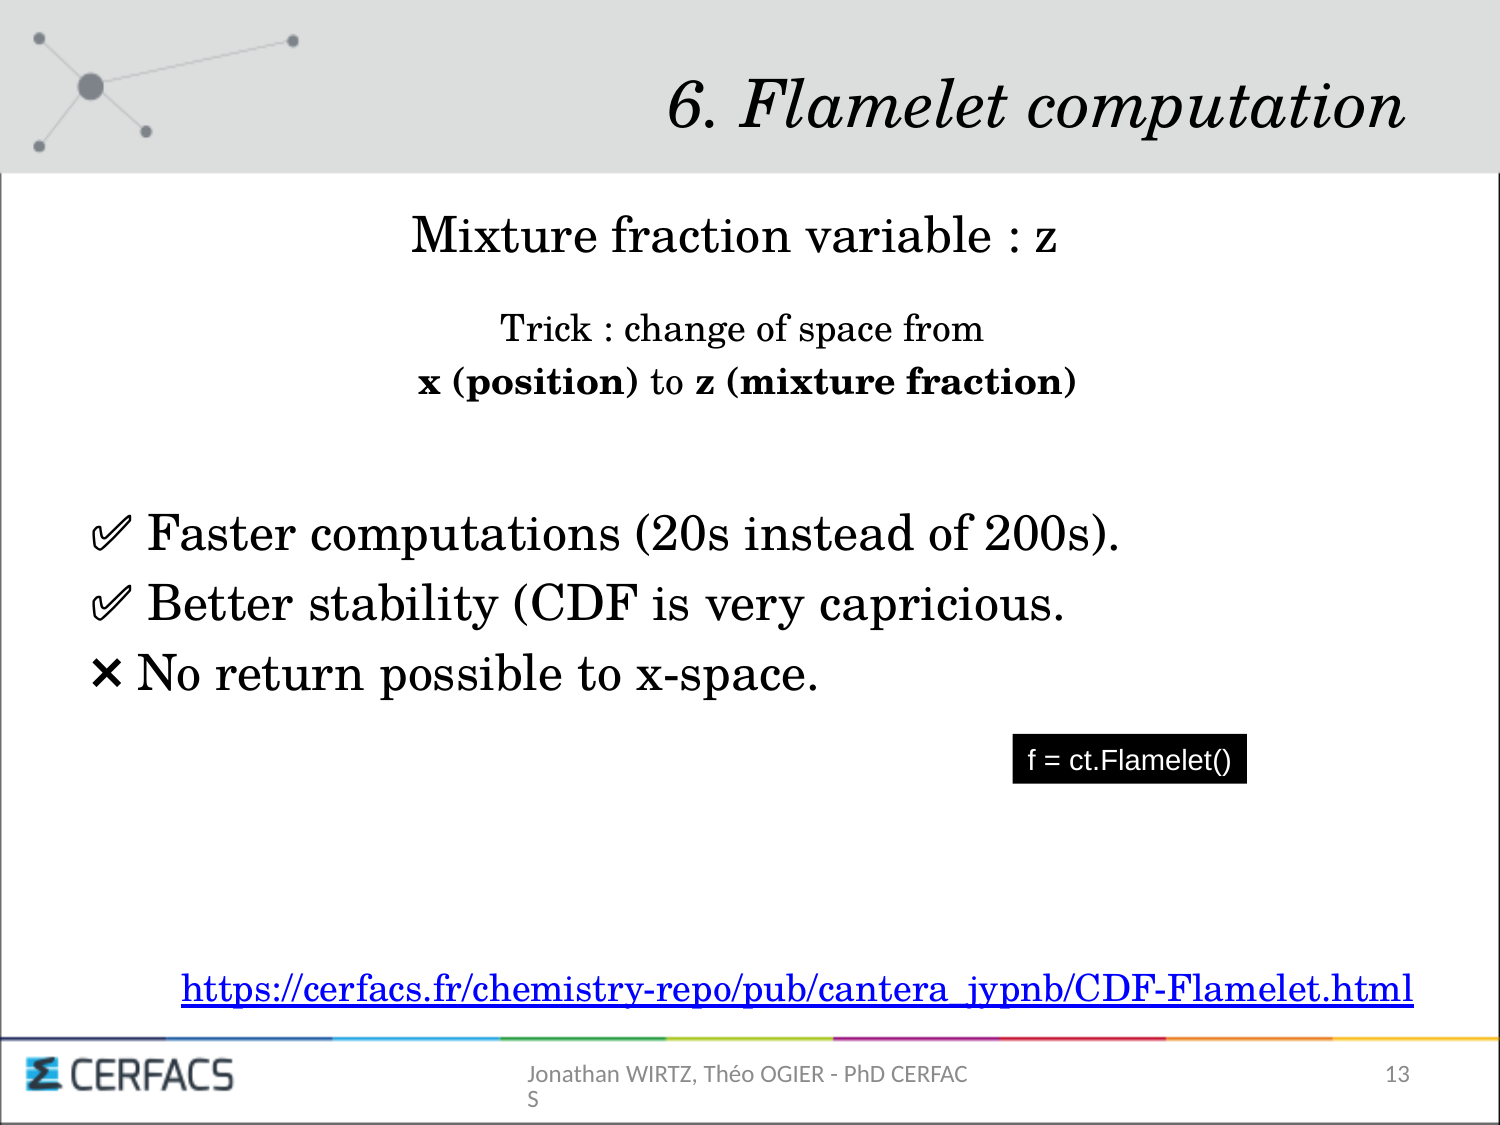

# 6. Flamelet computation
Mixture fraction variable : z
Trick : change of space from
x (position) to z (mixture fraction)
✅ Faster computations (20s instead of 200s).
✅ Better stability (CDF is very capricious.
❌ No return possible to x-space.
f = ct.Flamelet()
https://cerfacs.fr/chemistry-repo/pub/cantera_jypnb/CDF-Flamelet.html
Jonathan WIRTZ, Théo OGIER - PhD CERFACS
13